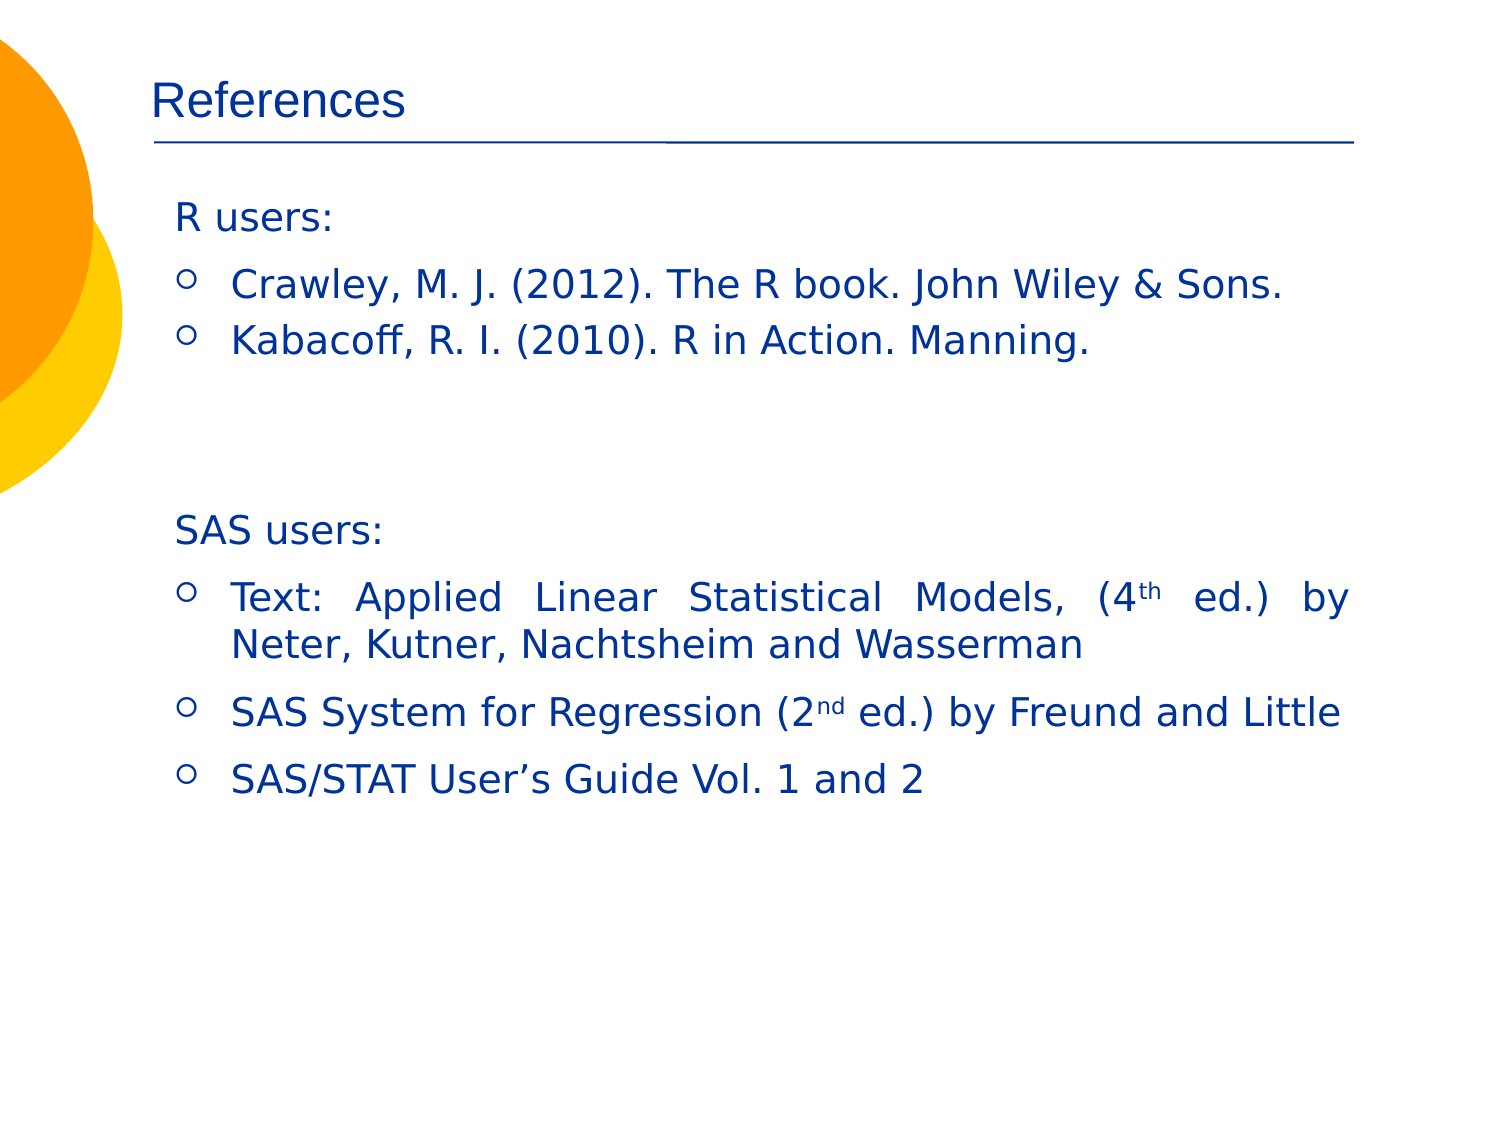

# References
R users:
Crawley, M. J. (2012). The R book. John Wiley & Sons.
Kabacoff, R. I. (2010). R in Action. Manning.

SAS users:
Text: Applied Linear Statistical Models, (4th ed.) by Neter, Kutner, Nachtsheim and Wasserman
SAS System for Regression (2nd ed.) by Freund and Little
SAS/STAT User’s Guide Vol. 1 and 2